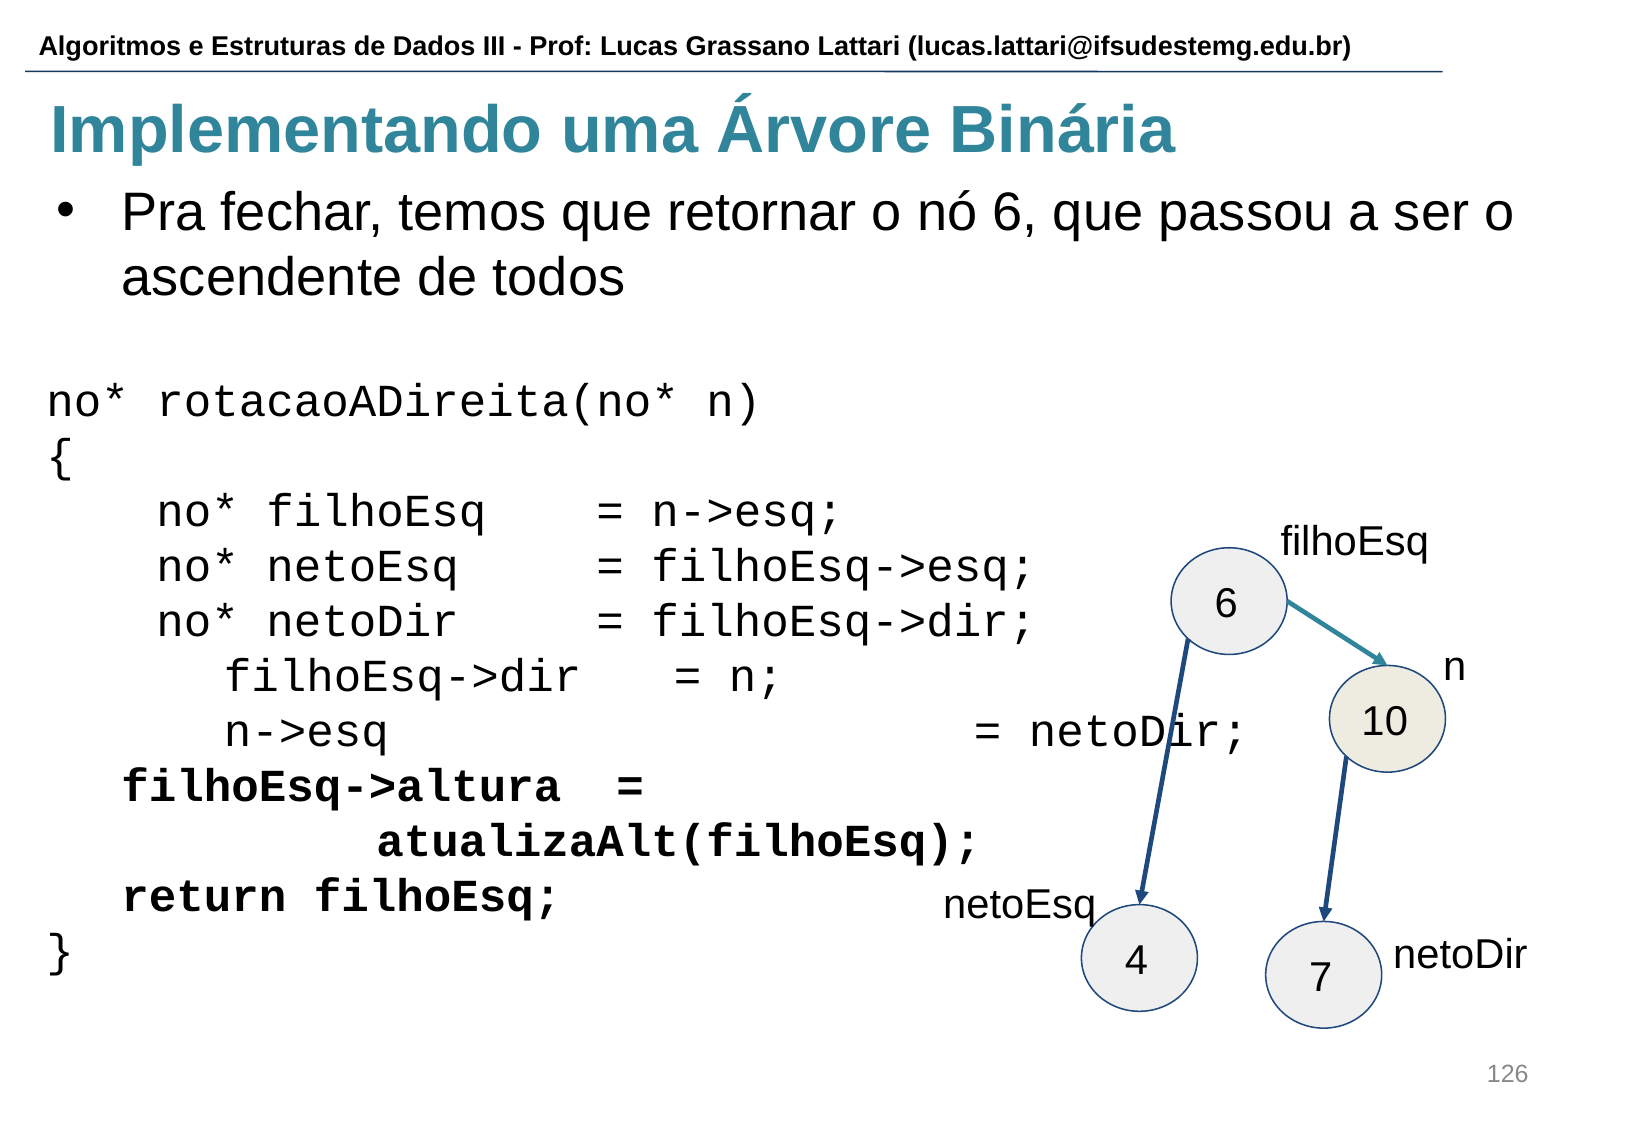

# Implementando uma Árvore Binária

Pra fechar, temos que retornar o nó 6, que passou a ser o ascendente de todos

no* rotacaoADireita(no* n)
{
    no* filhoEsq    = n->esq;
    no* netoEsq     = filhoEsq->esq;
    no* netoDir     = filhoEsq->dir;
	 filhoEsq->dir	 = n;
	 n->esq				 = netoDir;
filhoEsq->altura  =
            atualizaAlt(filhoEsq);
return filhoEsq;
}
filhoEsq
 6
n
10
netoEsq
 4
netoDir
 7
126